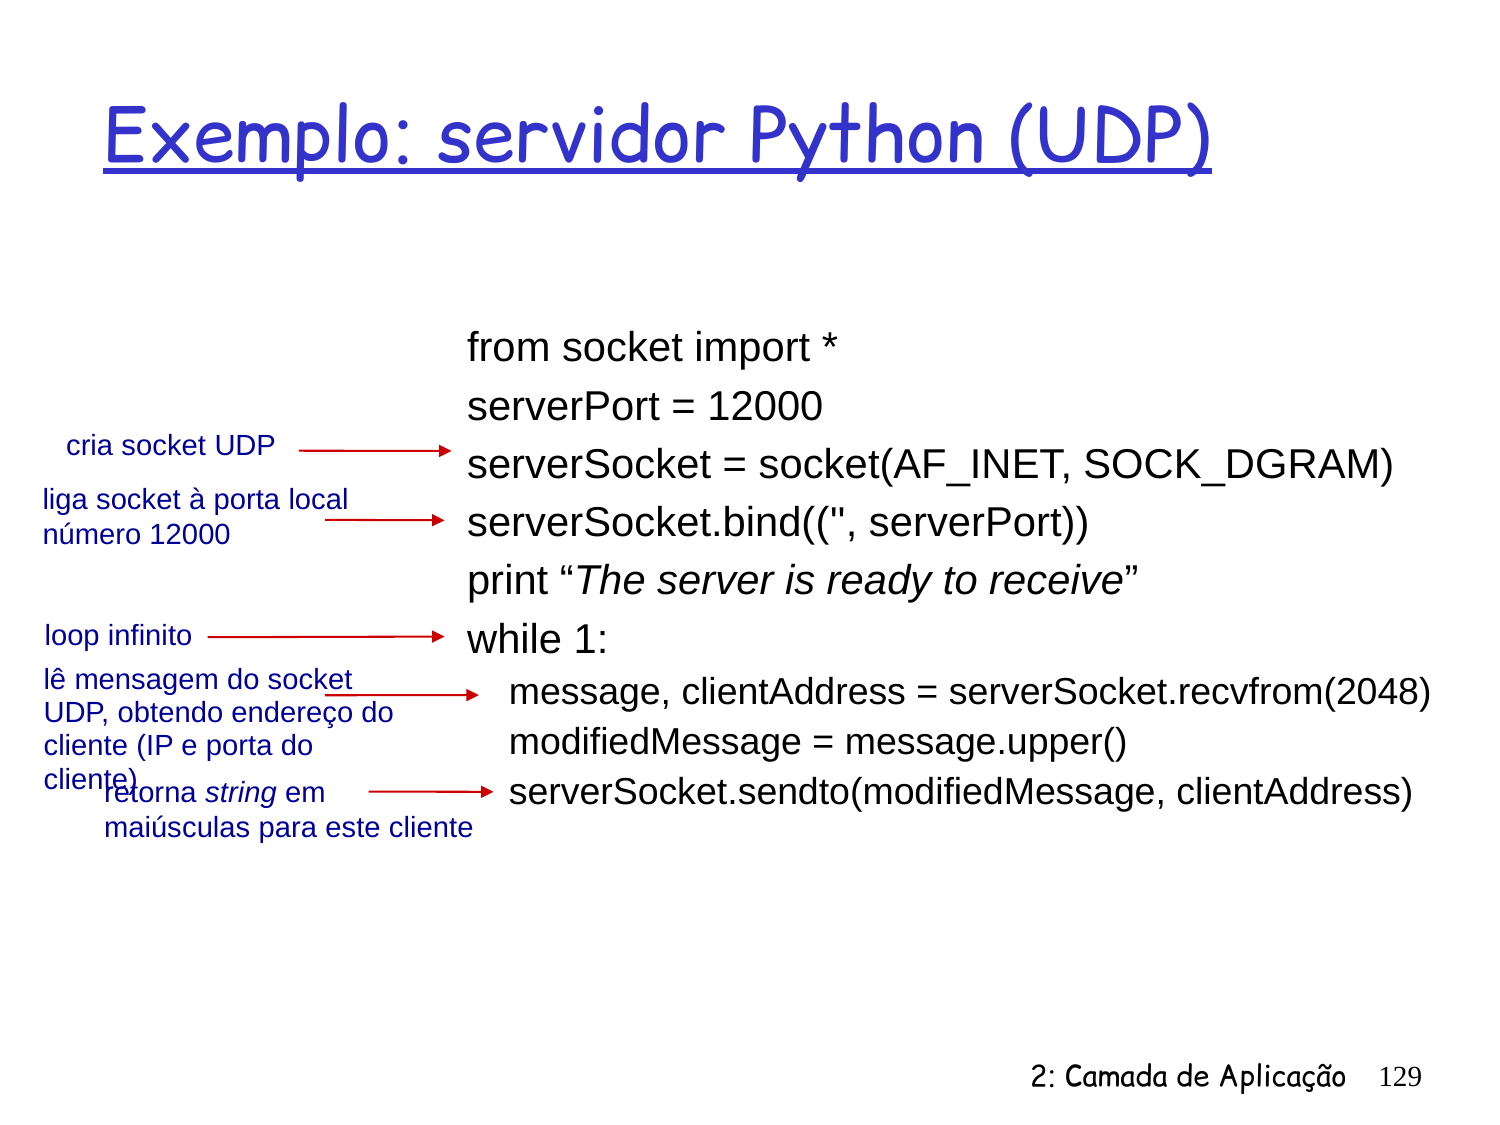

# Exemplo: servidor Python (UDP)
from socket import *
serverPort = 12000
serverSocket = socket(AF_INET, SOCK_DGRAM)
serverSocket.bind(('', serverPort))
print “The server is ready to receive”
while 1:
    message, clientAddress = serverSocket.recvfrom(2048)
    modifiedMessage = message.upper()
    serverSocket.sendto(modifiedMessage, clientAddress)
cria socket UDP
liga socket à porta local número 12000
loop infinito
lê mensagem do socket UDP, obtendo endereço do cliente (IP e porta do cliente)
retorna string em
maiúsculas para este cliente
2: Camada de Aplicação
129